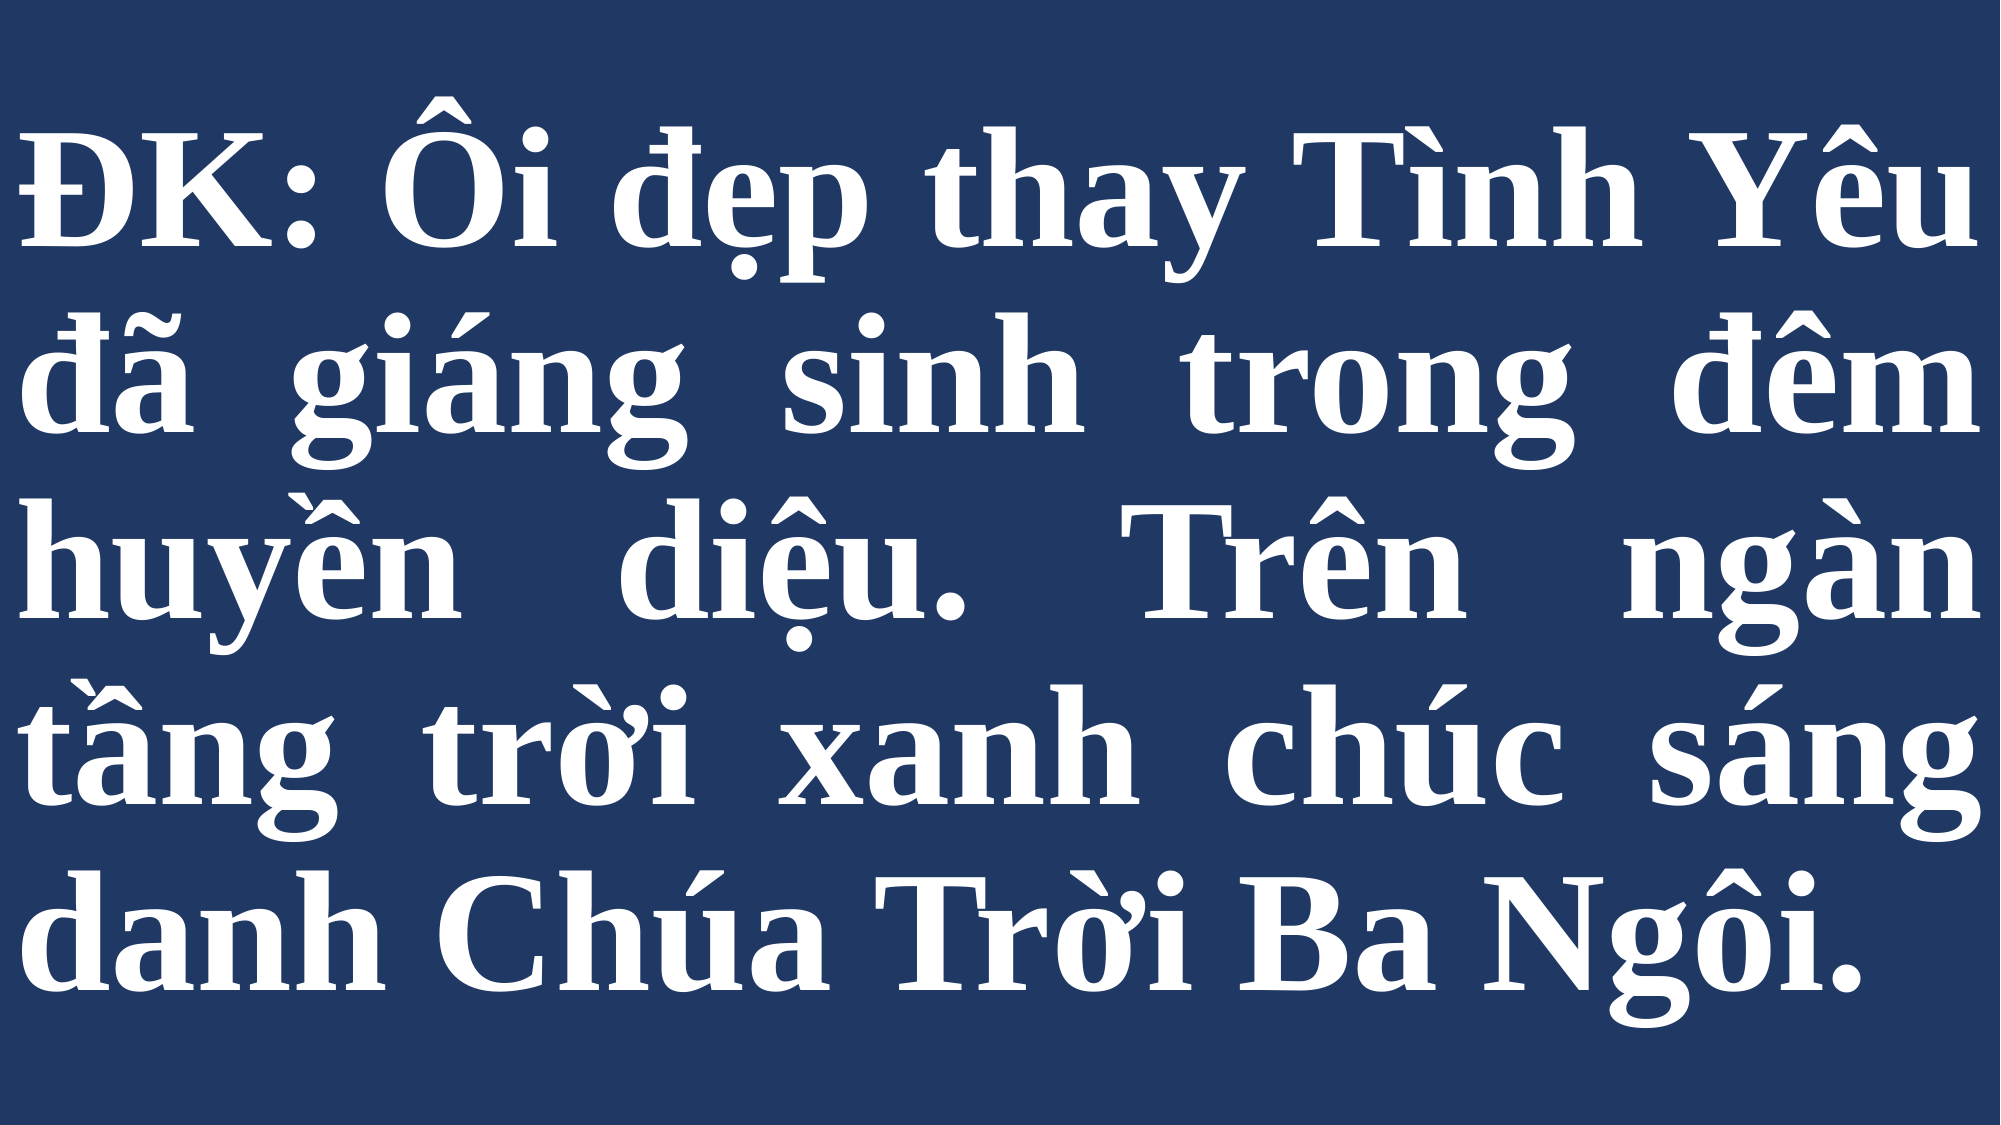

# ĐK: Ôi đẹp thay Tình Yêu đã giáng sinh trong đêm huyền diệu. Trên ngàn tầng trời xanh chúc sáng danh Chúa Trời Ba Ngôi.